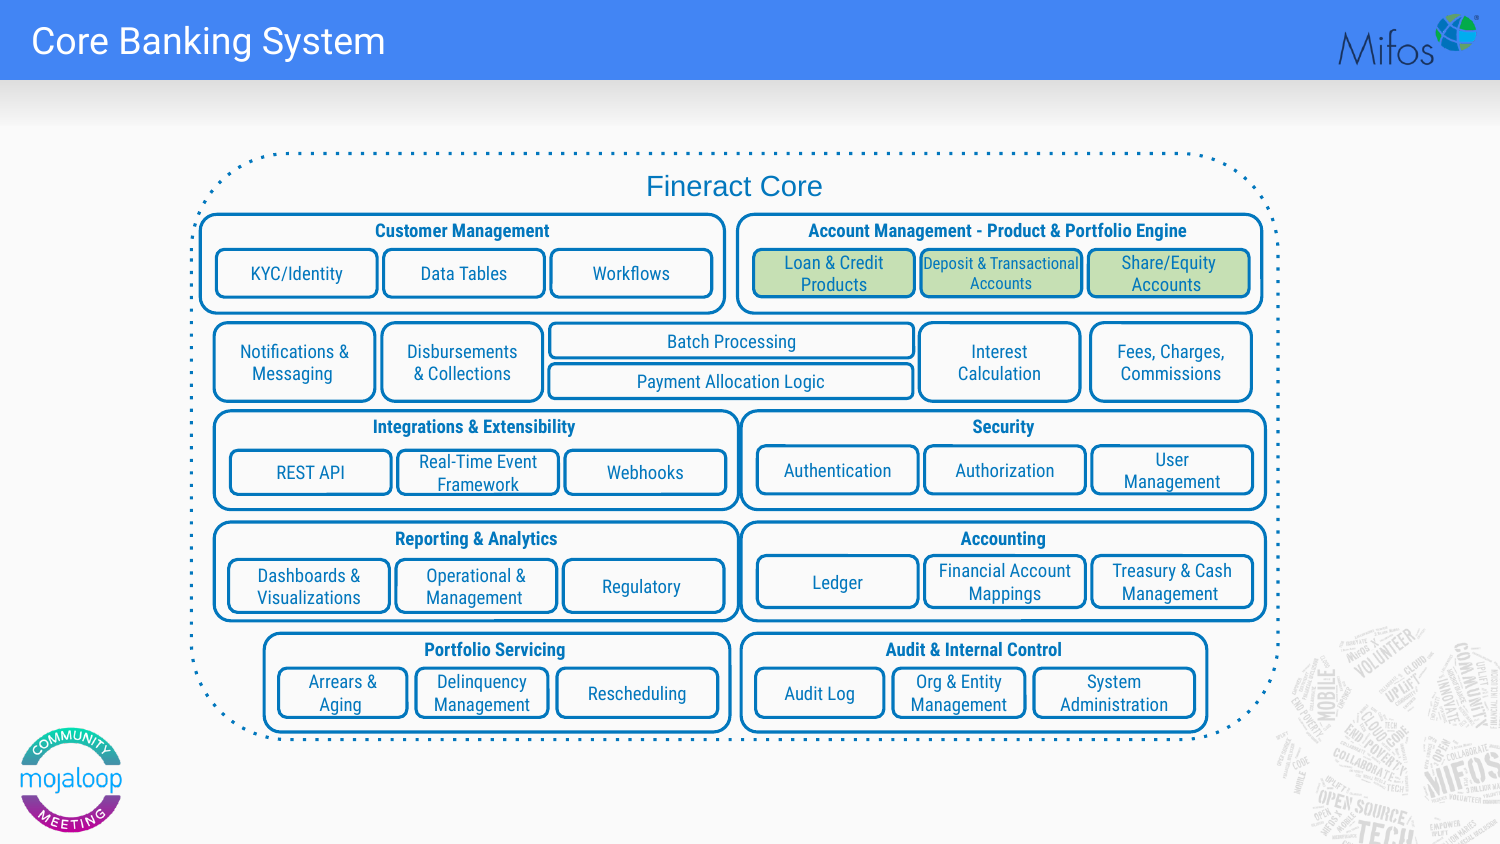

# Core Banking System
Fineract Core

Customer Management

KYC/Identity
Data Tables
Workflows
Account Management - Product & Portfolio Engine

Loan & Credit Products
Deposit & Transactional Accounts
Share/Equity Accounts
Interest Calculation
Fees, Charges, Commissions
Notifications & Messaging
Disbursements & Collections
Batch Processing
Payment Allocation Logic
Integrations & Extensibility

REST API
Real-Time Event Framework
Webhooks
Security

Authentication
Authorization
User Management
Reporting & Analytics

Dashboards & Visualizations
Operational & Management
Regulatory
Accounting

Ledger
Financial Account Mappings
Treasury & Cash Management
Portfolio Servicing

Rescheduling
Arrears & Aging
Delinquency Management
Audit & Internal Control

System Administration
Audit Log
Org & Entity Management